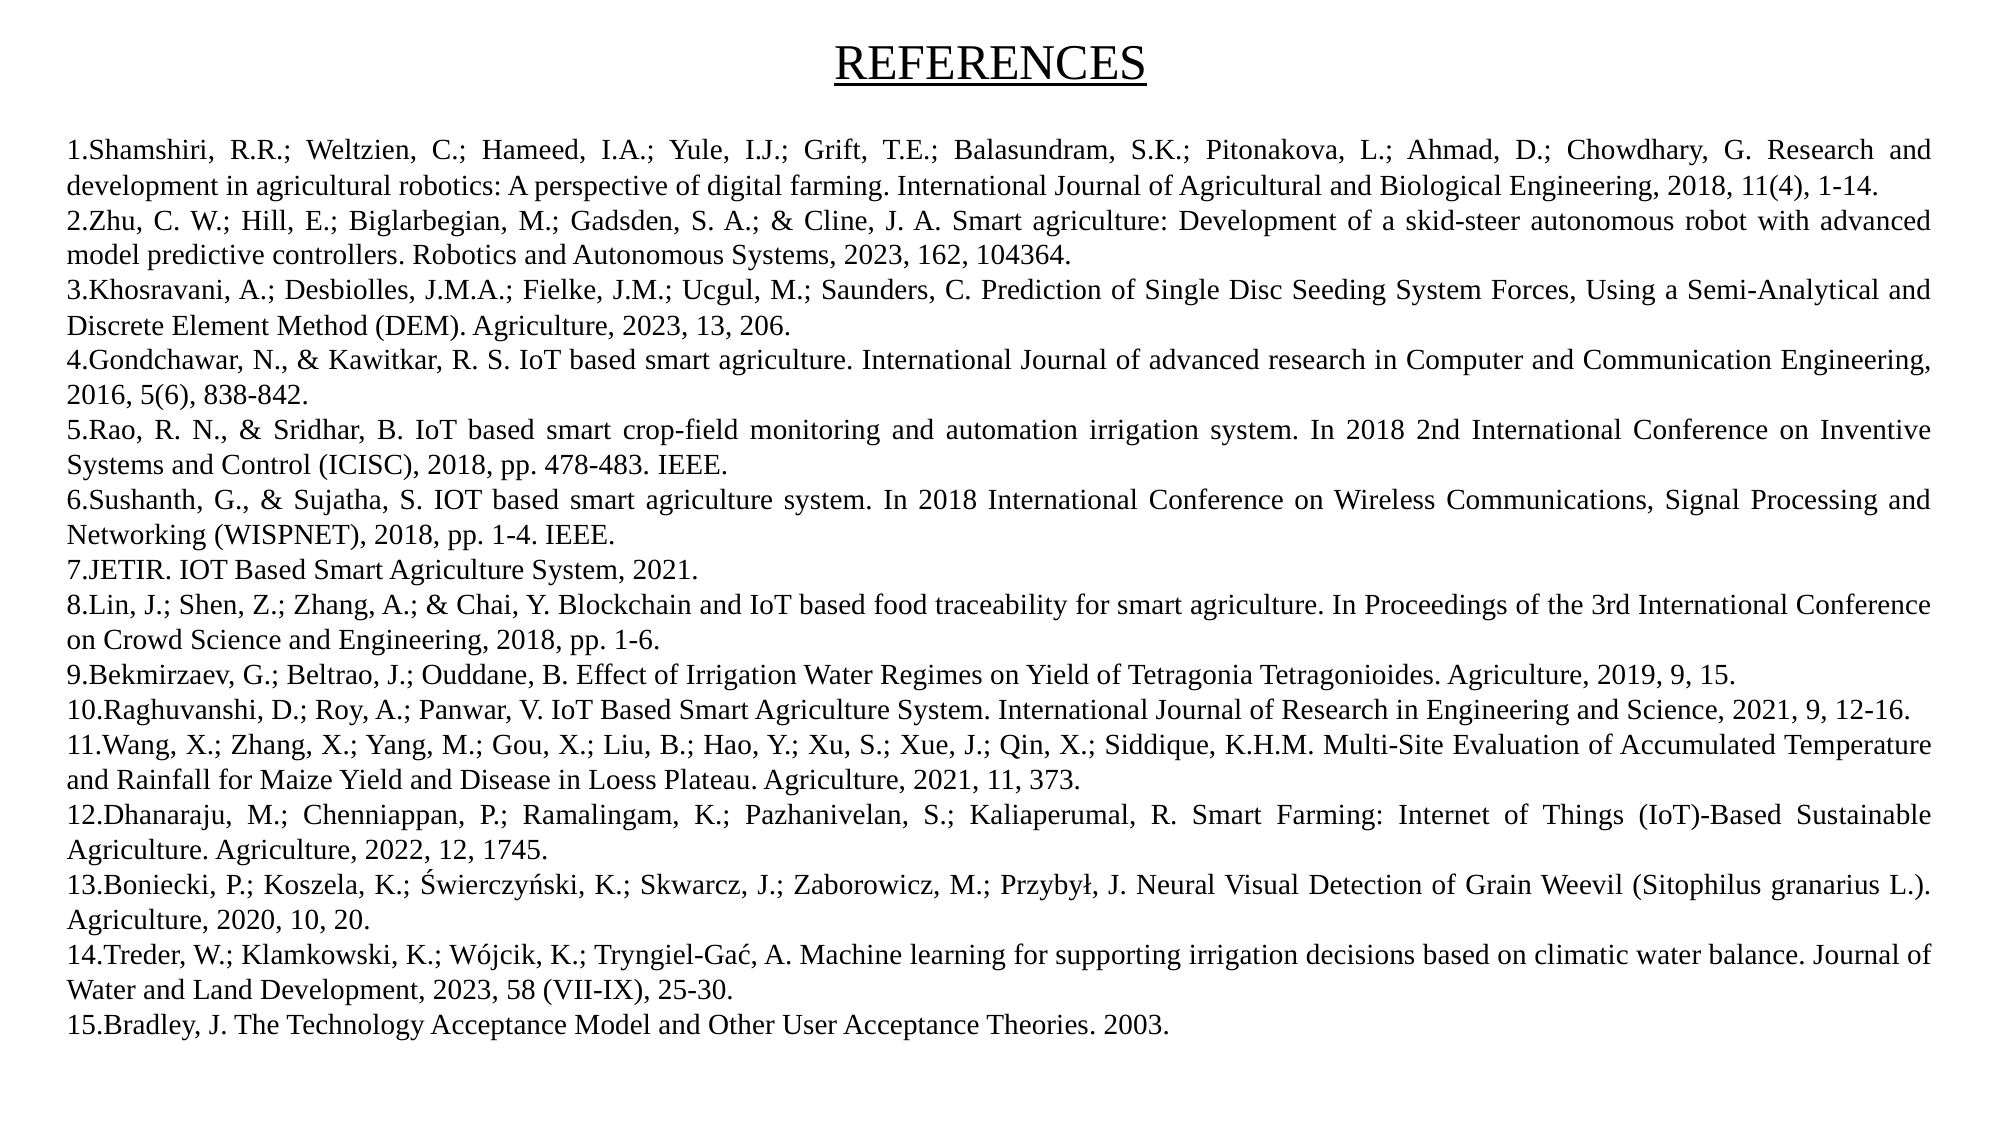

REFERENCES
1.Shamshiri, R.R.; Weltzien, C.; Hameed, I.A.; Yule, I.J.; Grift, T.E.; Balasundram, S.K.; Pitonakova, L.; Ahmad, D.; Chowdhary, G. Research and development in agricultural robotics: A perspective of digital farming. International Journal of Agricultural and Biological Engineering, 2018, 11(4), 1-14.
2.Zhu, C. W.; Hill, E.; Biglarbegian, M.; Gadsden, S. A.; & Cline, J. A. Smart agriculture: Development of a skid-steer autonomous robot with advanced model predictive controllers. Robotics and Autonomous Systems, 2023, 162, 104364.
3.Khosravani, A.; Desbiolles, J.M.A.; Fielke, J.M.; Ucgul, M.; Saunders, C. Prediction of Single Disc Seeding System Forces, Using a Semi-Analytical and Discrete Element Method (DEM). Agriculture, 2023, 13, 206.
4.Gondchawar, N., & Kawitkar, R. S. IoT based smart agriculture. International Journal of advanced research in Computer and Communication Engineering, 2016, 5(6), 838-842.
5.Rao, R. N., & Sridhar, B. IoT based smart crop-field monitoring and automation irrigation system. In 2018 2nd International Conference on Inventive Systems and Control (ICISC), 2018, pp. 478-483. ΙΕΕΕ.
6.Sushanth, G., & Sujatha, S. IOT based smart agriculture system. In 2018 International Conference on Wireless Communications, Signal Processing and Networking (WISPNET), 2018, pp. 1-4. IEEE.
7.JETIR. IOT Based Smart Agriculture System, 2021.
8.Lin, J.; Shen, Z.; Zhang, A.; & Chai, Y. Blockchain and IoT based food traceability for smart agriculture. In Proceedings of the 3rd International Conference on Crowd Science and Engineering, 2018, pp. 1-6.
9.Bekmirzaev, G.; Beltrao, J.; Ouddane, B. Effect of Irrigation Water Regimes on Yield of Tetragonia Tetragonioides. Agriculture, 2019, 9, 15.
10.Raghuvanshi, D.; Roy, A.; Panwar, V. IoT Based Smart Agriculture System. International Journal of Research in Engineering and Science, 2021, 9, 12-16.
11.Wang, X.; Zhang, X.; Yang, M.; Gou, X.; Liu, B.; Hao, Y.; Xu, S.; Xue, J.; Qin, X.; Siddique, K.H.M. Multi-Site Evaluation of Accumulated Temperature and Rainfall for Maize Yield and Disease in Loess Plateau. Agriculture, 2021, 11, 373.
12.Dhanaraju, M.; Chenniappan, P.; Ramalingam, K.; Pazhanivelan, S.; Kaliaperumal, R. Smart Farming: Internet of Things (IoT)-Based Sustainable Agriculture. Agriculture, 2022, 12, 1745.
13.Boniecki, P.; Koszela, K.; Świerczyński, K.; Skwarcz, J.; Zaborowicz, M.; Przybył, J. Neural Visual Detection of Grain Weevil (Sitophilus granarius L.). Agriculture, 2020, 10, 20.
14.Treder, W.; Klamkowski, K.; Wójcik, K.; Tryngiel-Gać, A. Machine learning for supporting irrigation decisions based on climatic water balance. Journal of Water and Land Development, 2023, 58 (VII-IX), 25-30.
15.Bradley, J. The Technology Acceptance Model and Other User Acceptance Theories. 2003.